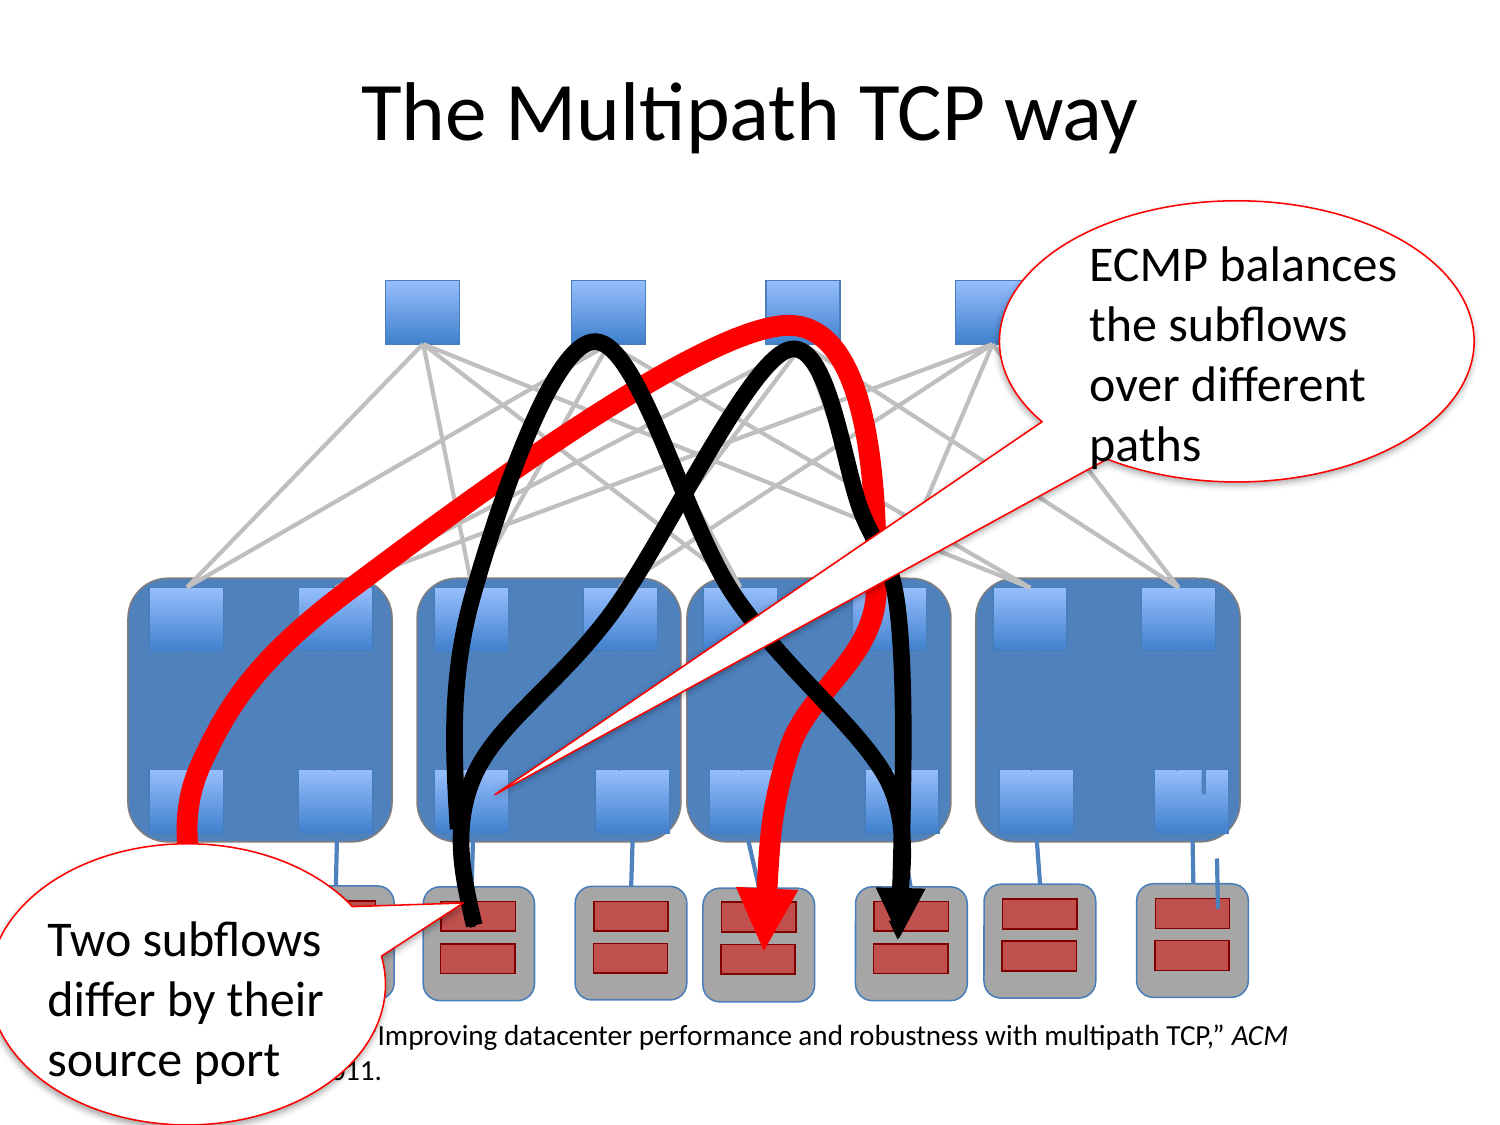

# The Multipath TCP way

ECMP balances
the subflows
over different
paths

Two subflows
differ by their
source port

C. Raiciu, et al. “Improving datacenter performance and robustness with multipath TCP,” ACM SIGCOMM 2011.